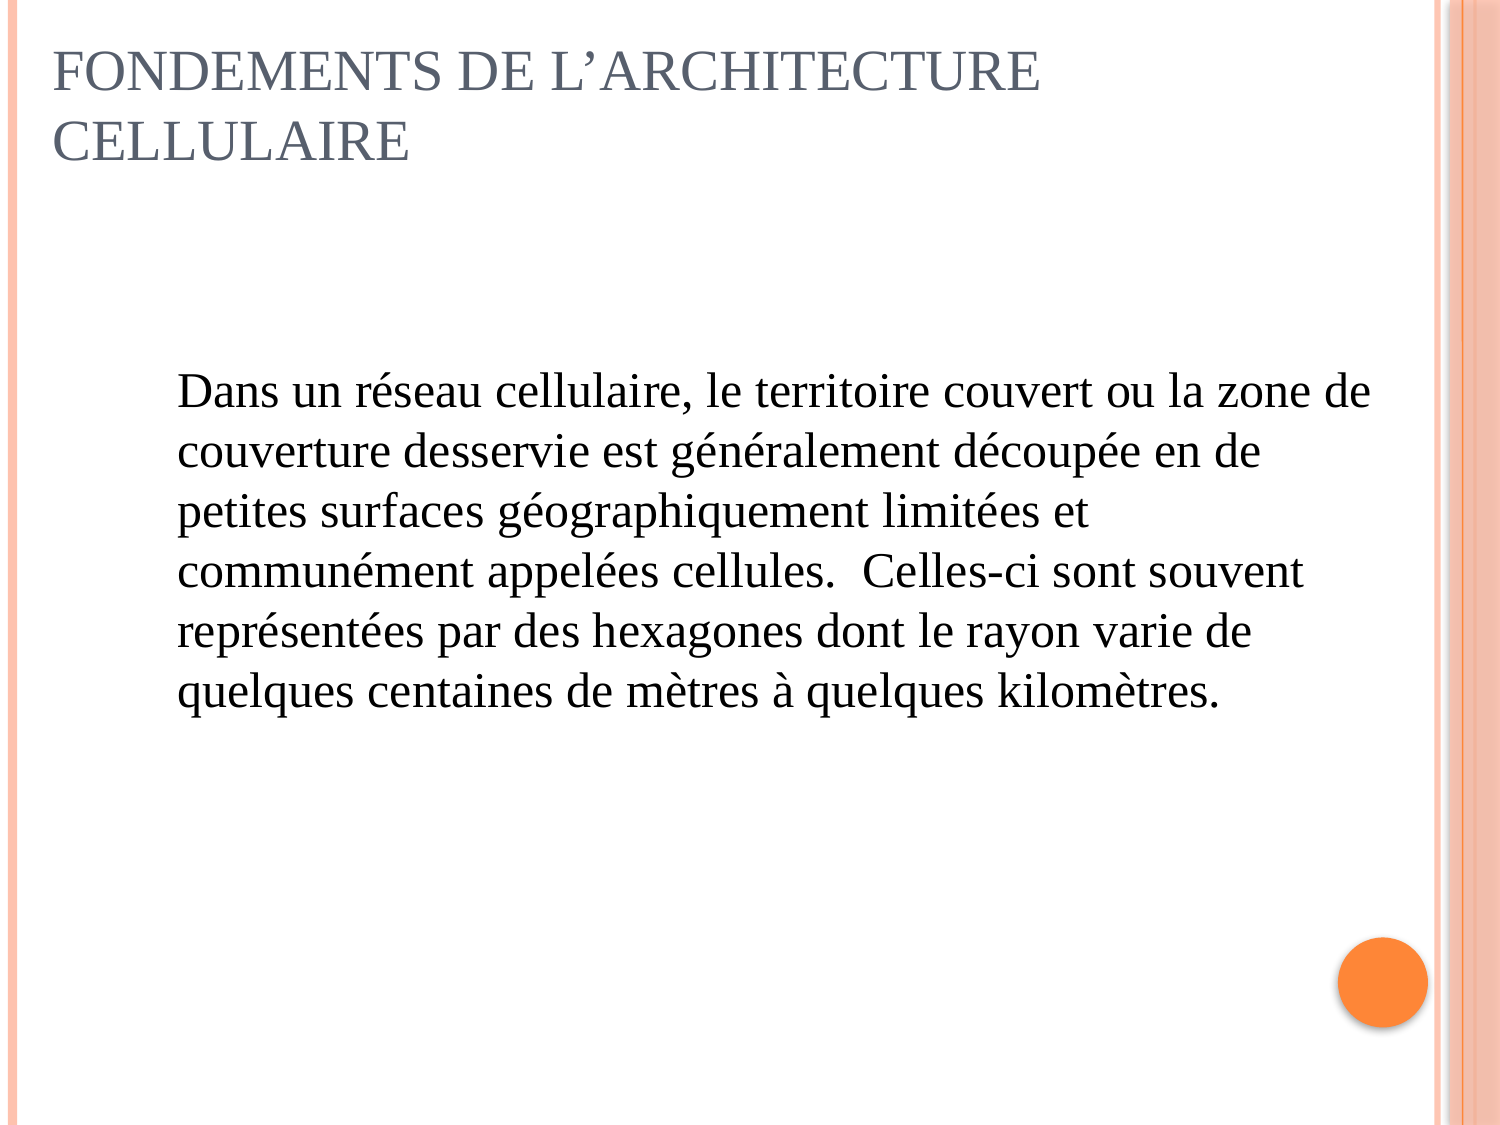

# Fondements de l’architecture cellulaire
Dans un réseau cellulaire, le territoire couvert ou la zone de couverture desservie est généralement découpée en de petites surfaces géographiquement limitées et communément appelées cellules.  Celles-ci sont souvent représentées par des hexagones dont le rayon varie de quelques centaines de mètres à quelques kilomètres.
30